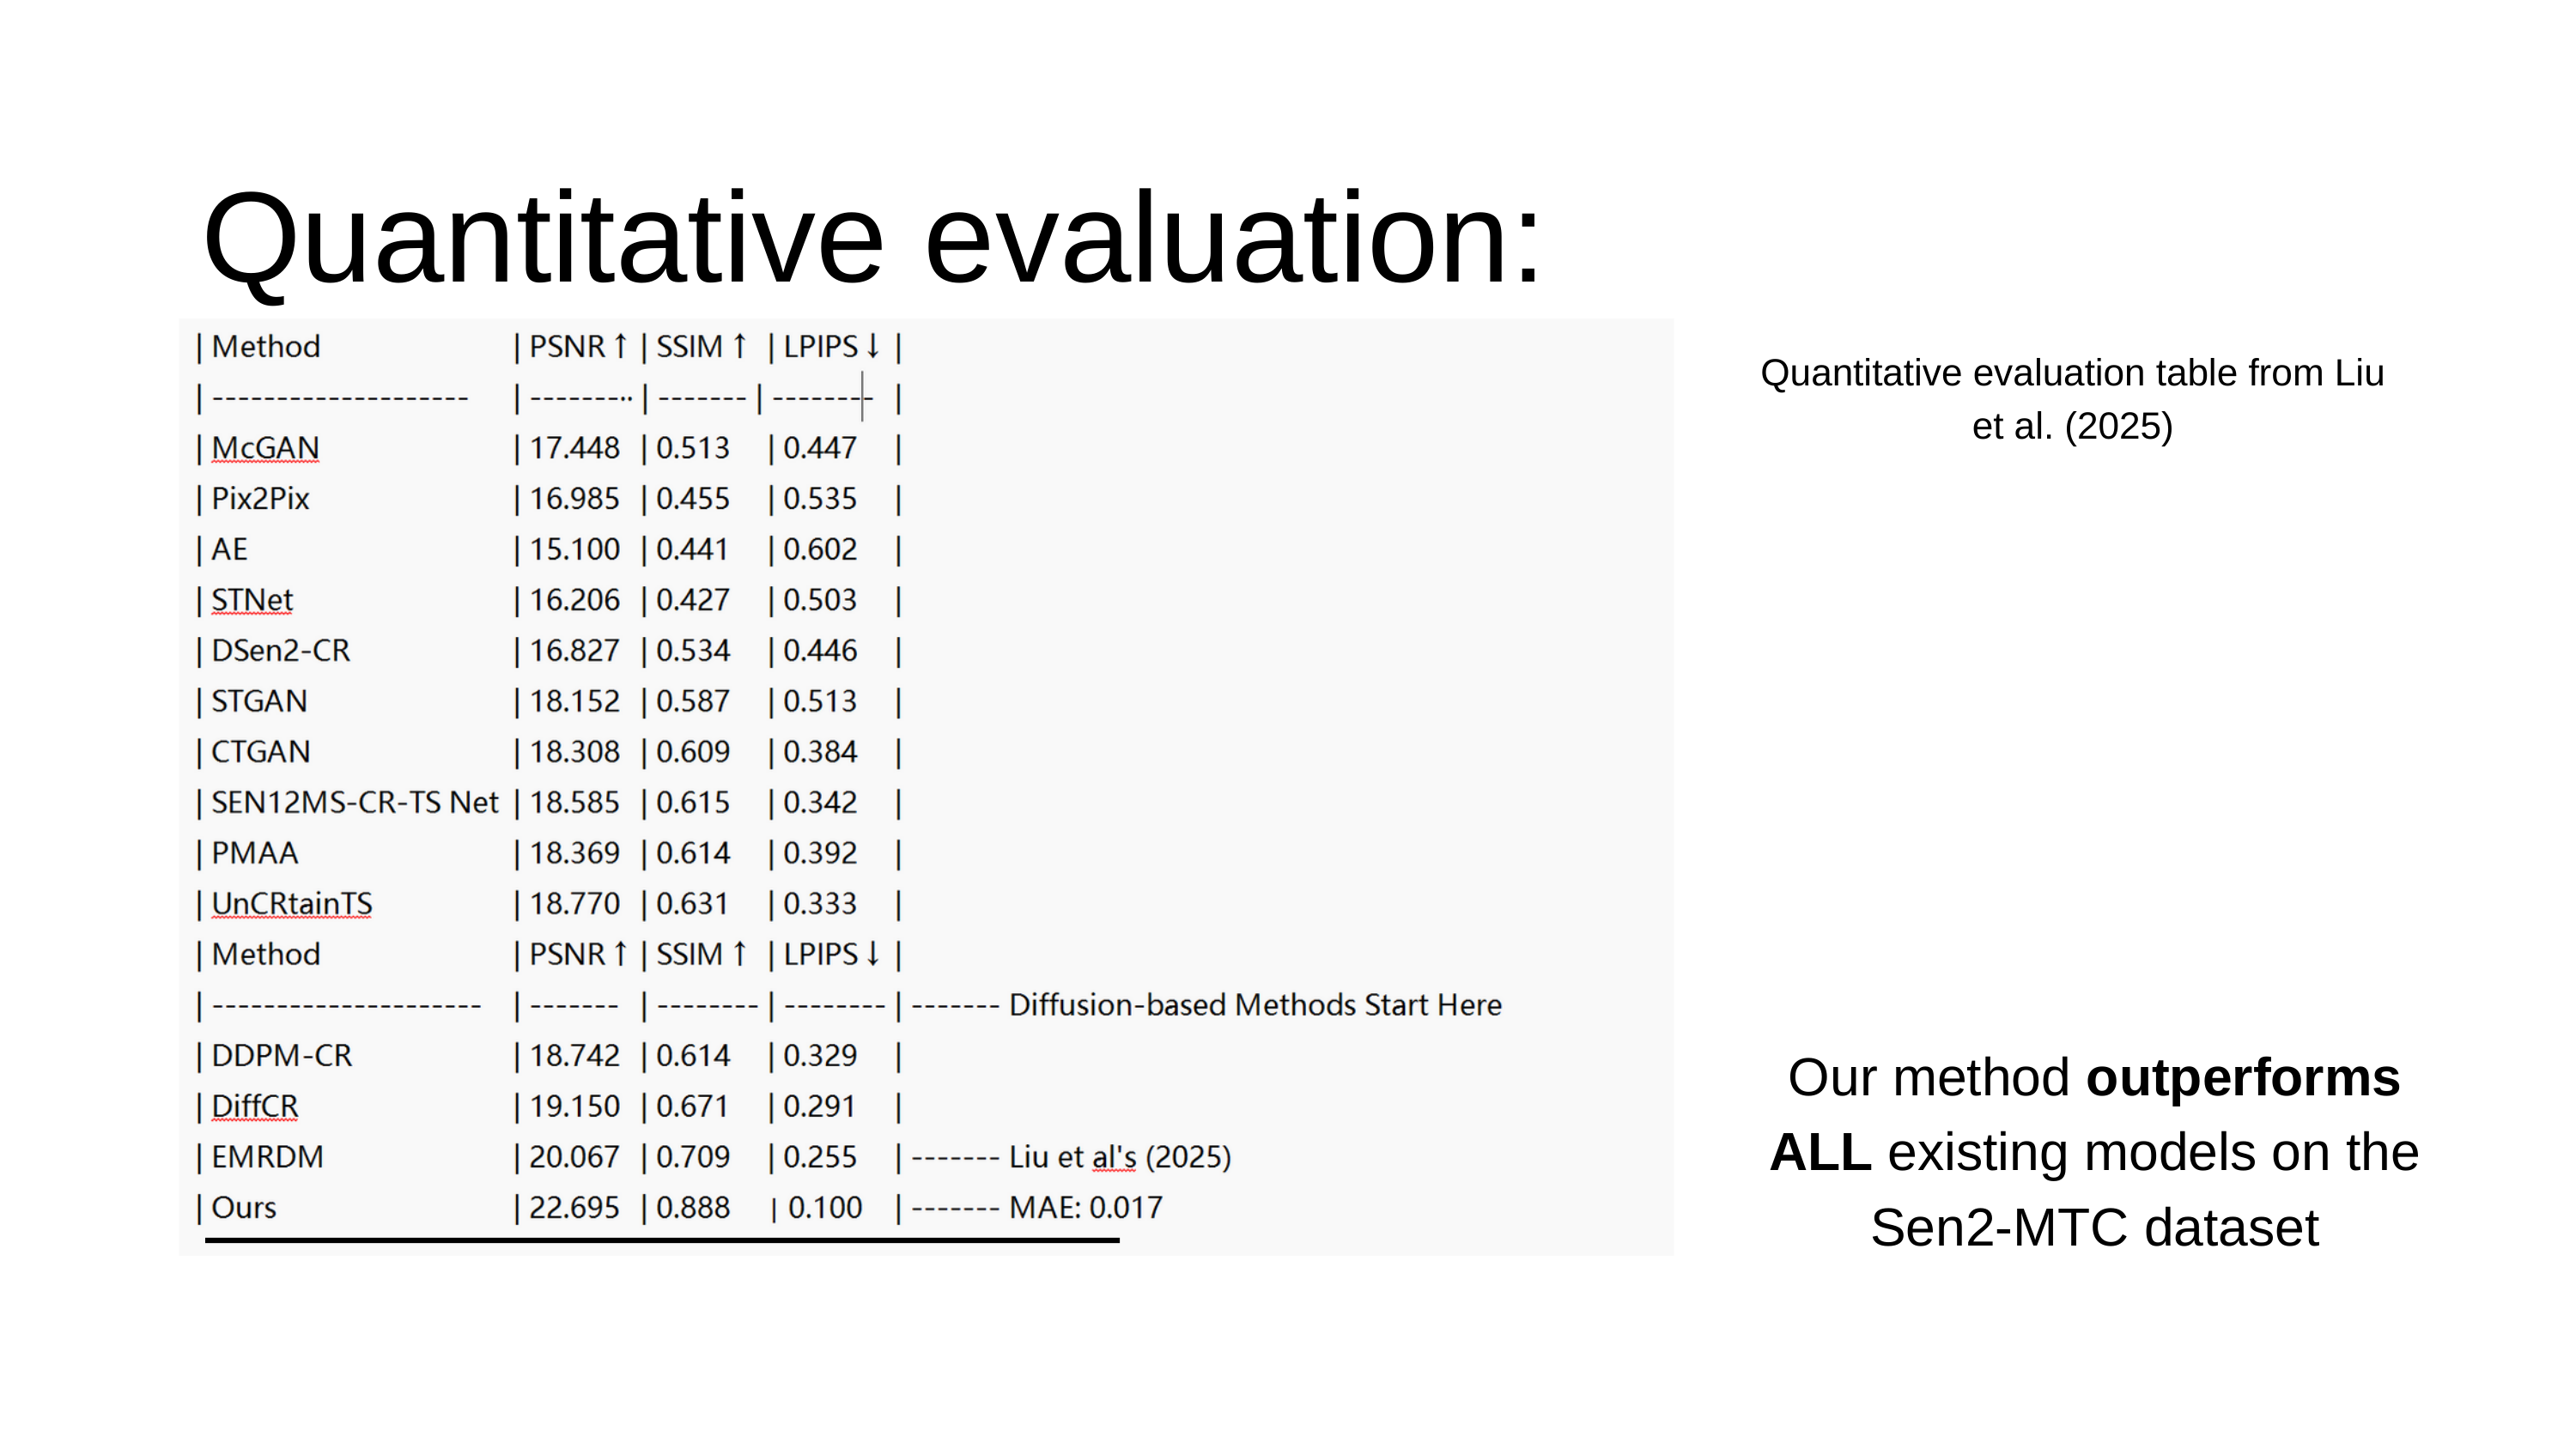

Quantitative evaluation:

Quantitative evaluation table from Liu et al. (2025)
Our method outperforms ALL existing models on the Sen2-MTC dataset